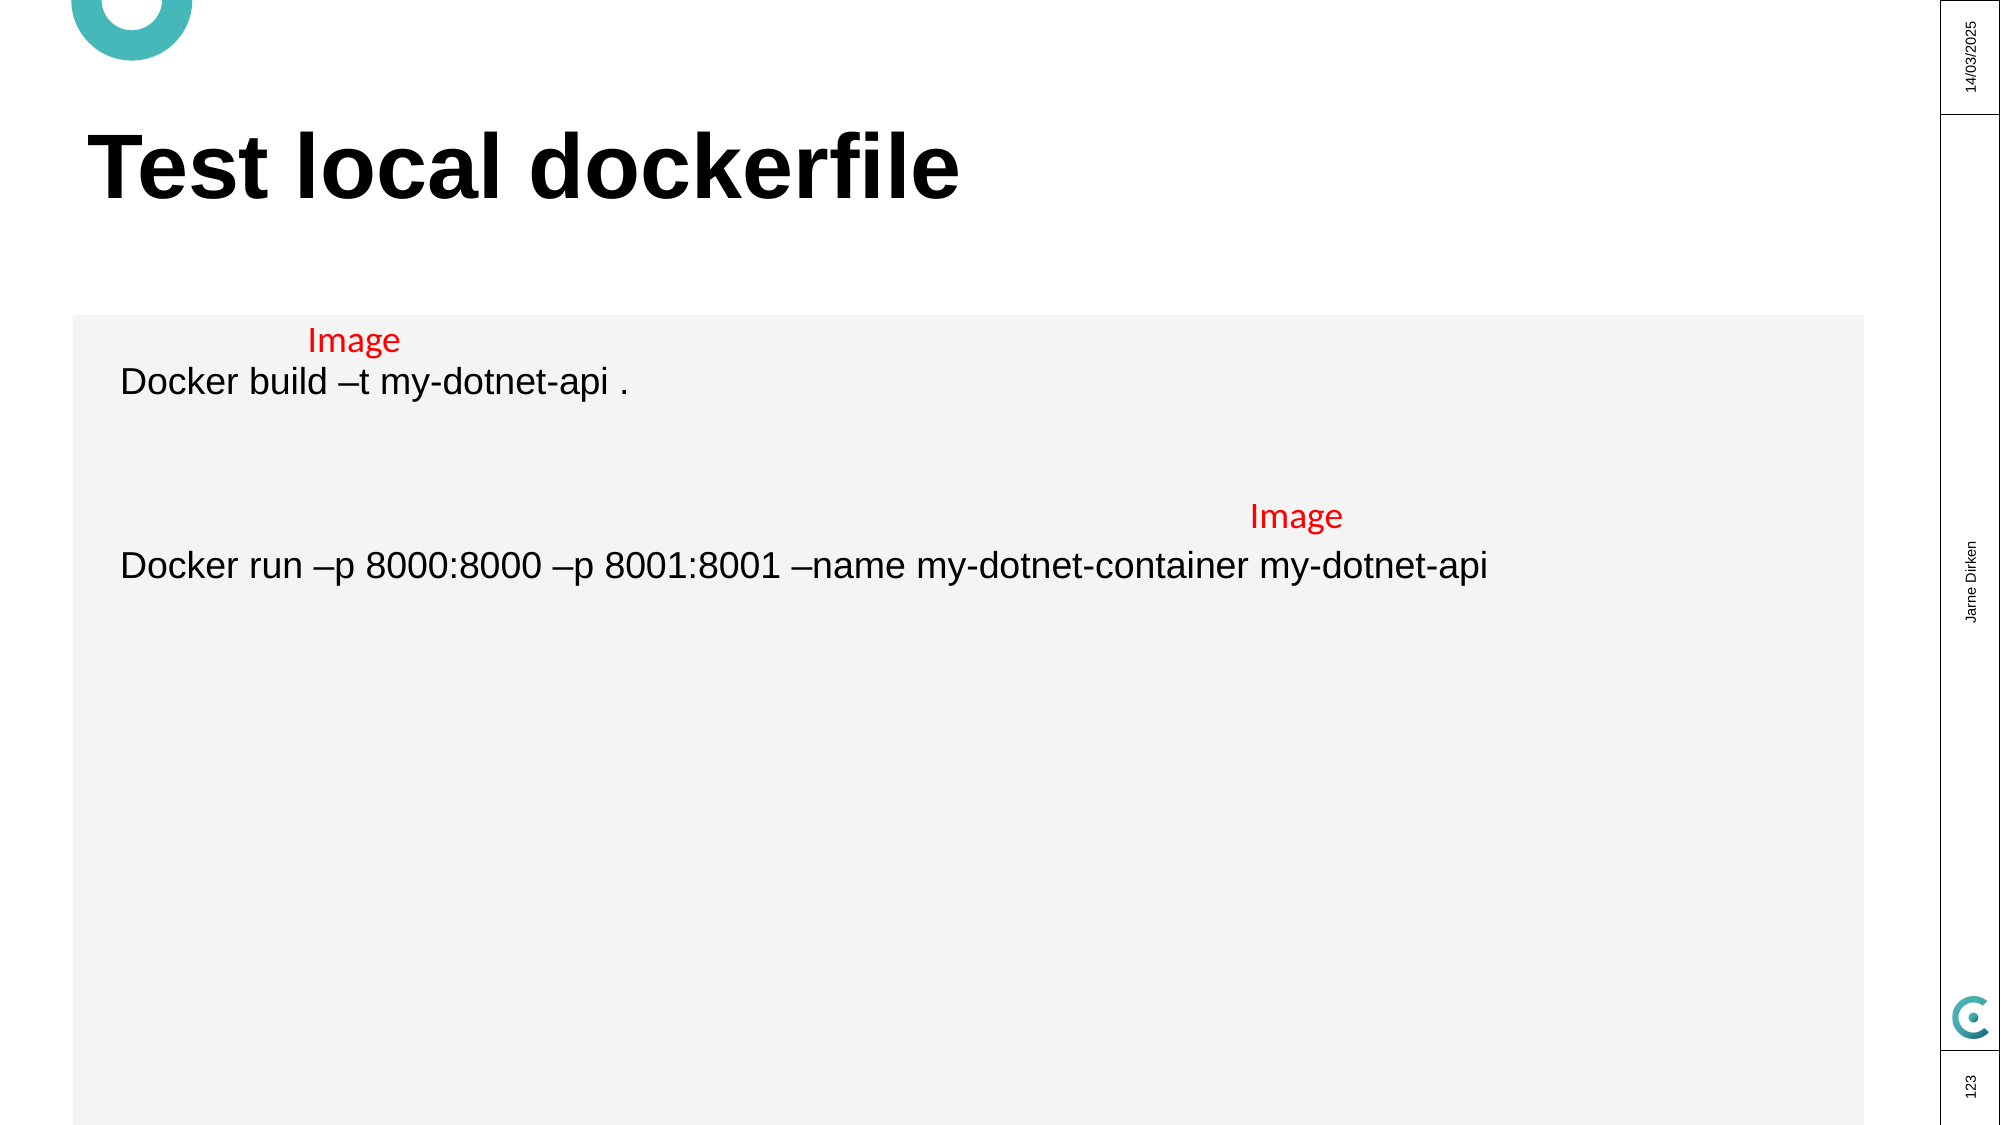

14/03/2025
# Test local dockerfile
Image
Docker build –t my-dotnet-api .

Docker run –p 8000:8000 –p 8001:8001 –name my-dotnet-container my-dotnet-api
Image
Jarne Dirken
123